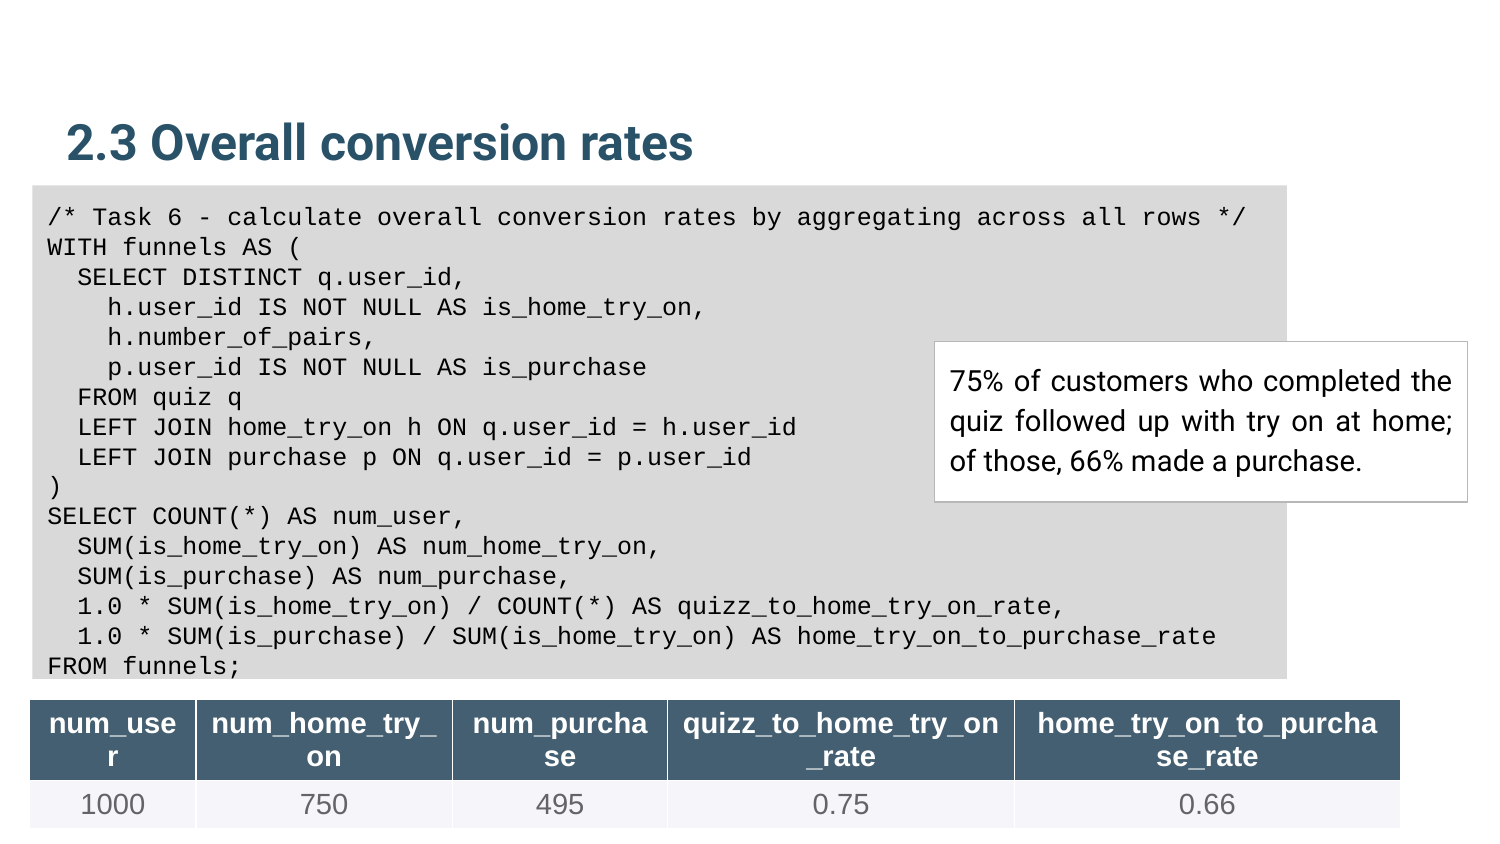

2.3 Overall conversion rates
/* Task 6 - calculate overall conversion rates by aggregating across all rows */
WITH funnels AS (
  SELECT DISTINCT q.user_id,
    h.user_id IS NOT NULL AS is_home_try_on,
    h.number_of_pairs,
    p.user_id IS NOT NULL AS is_purchase
  FROM quiz q
  LEFT JOIN home_try_on h ON q.user_id = h.user_id
  LEFT JOIN purchase p ON q.user_id = p.user_id
)
SELECT COUNT(*) AS num_user,
  SUM(is_home_try_on) AS num_home_try_on,
  SUM(is_purchase) AS num_purchase,
  1.0 * SUM(is_home_try_on) / COUNT(*) AS quizz_to_home_try_on_rate,
  1.0 * SUM(is_purchase) / SUM(is_home_try_on) AS home_try_on_to_purchase_rate
FROM funnels;
75% of customers who completed the quiz followed up with try on at home; of those, 66% made a purchase.
| num\_user | num\_home\_try\_on | num\_purchase | quizz\_to\_home\_try\_on\_rate | home\_try\_on\_to\_purchase\_rate |
| --- | --- | --- | --- | --- |
| 1000 | 750 | 495 | 0.75 | 0.66 |